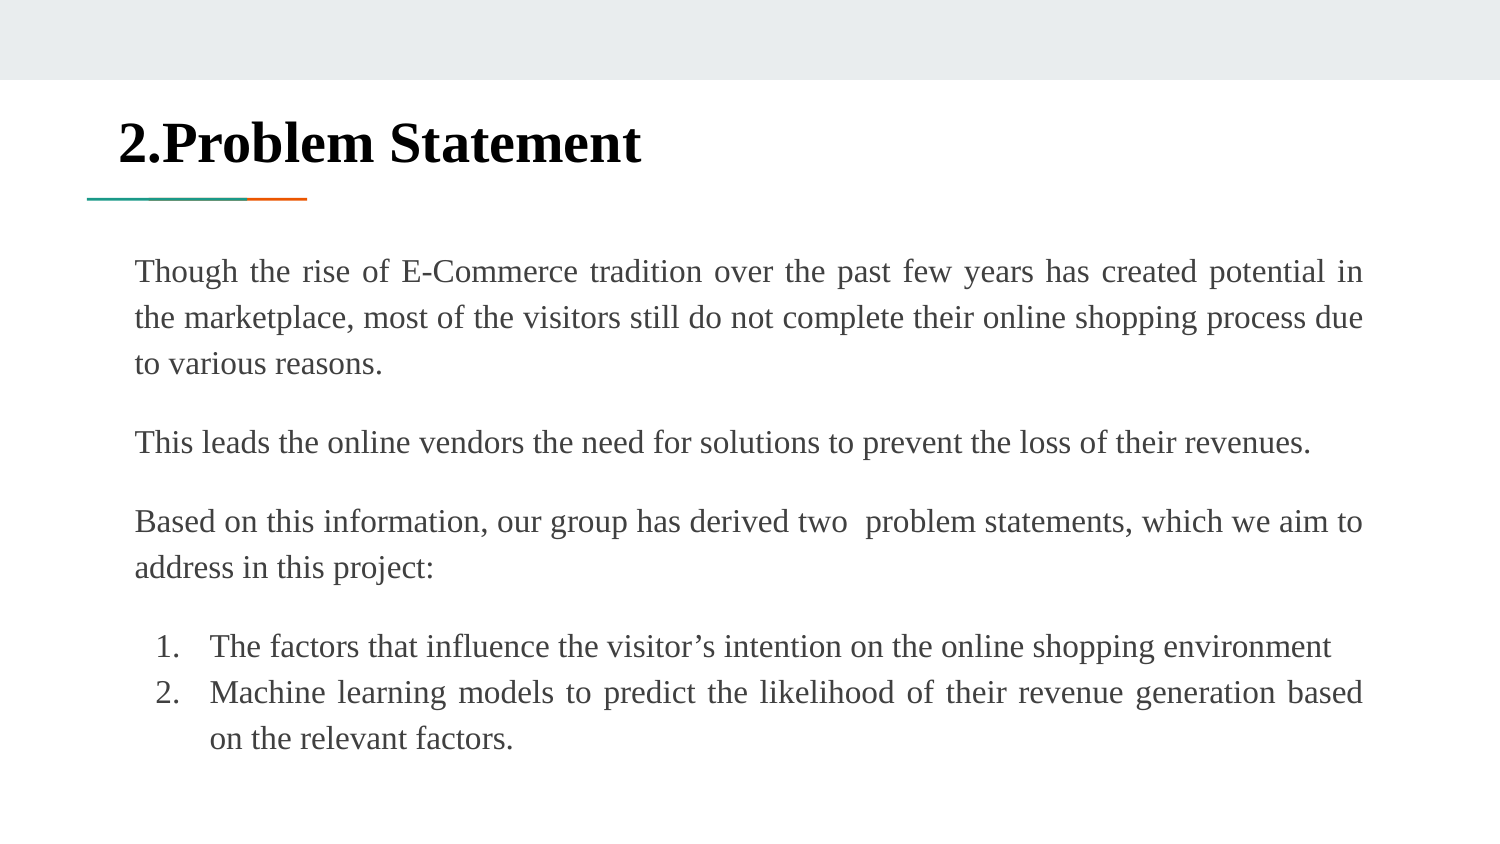

# 2.Problem Statement

Though the rise of E-Commerce tradition over the past few years has created potential in the marketplace, most of the visitors still do not complete their online shopping process due to various reasons.
This leads the online vendors the need for solutions to prevent the loss of their revenues.
Based on this information, our group has derived two  problem statements, which we aim to address in this project:
The factors that influence the visitor’s intention on the online shopping environment
Machine learning models to predict the likelihood of their revenue generation based on the relevant factors.